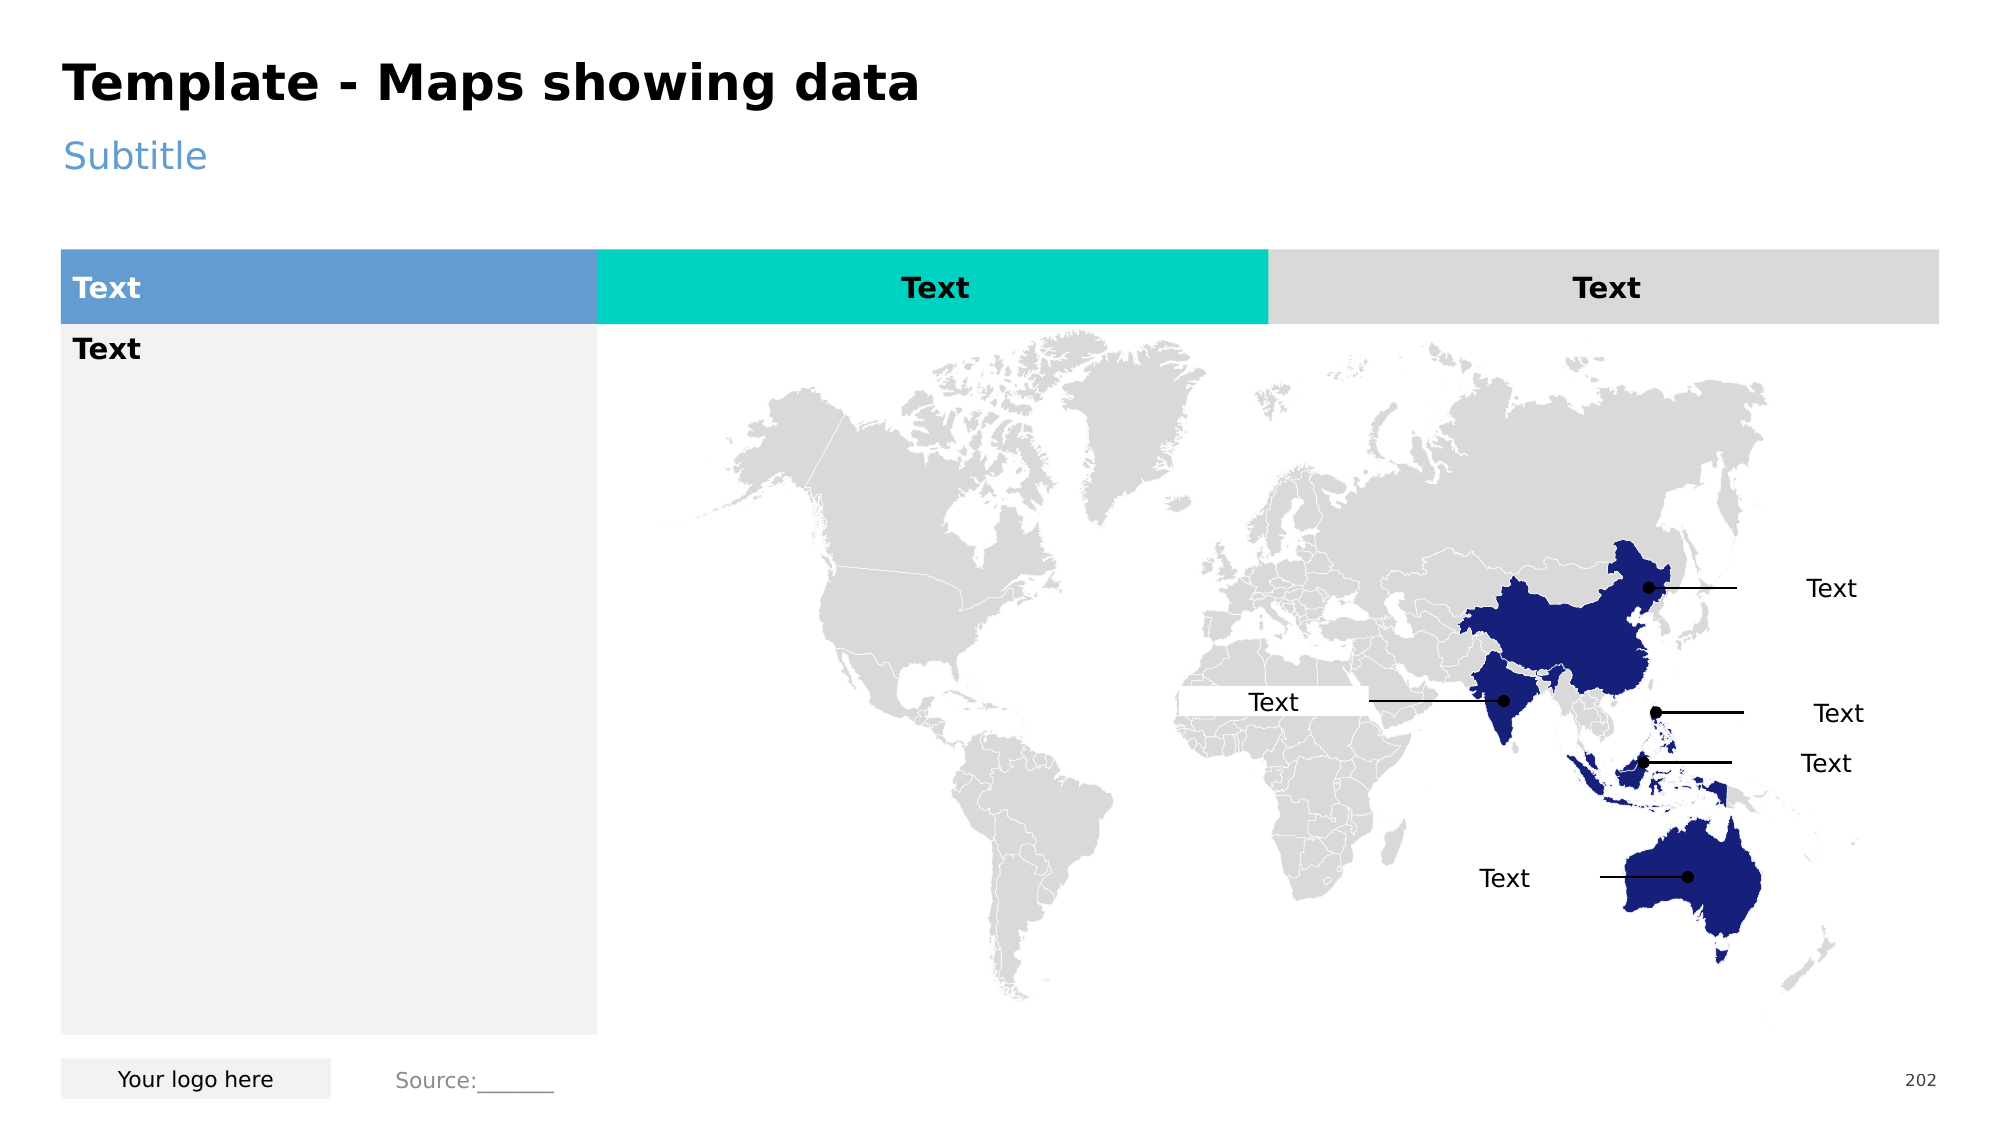

# Template - Maps showing data
Subtitle
Text
Text
Text
Text

Text
Text
Text
Text
Text
Source:_______